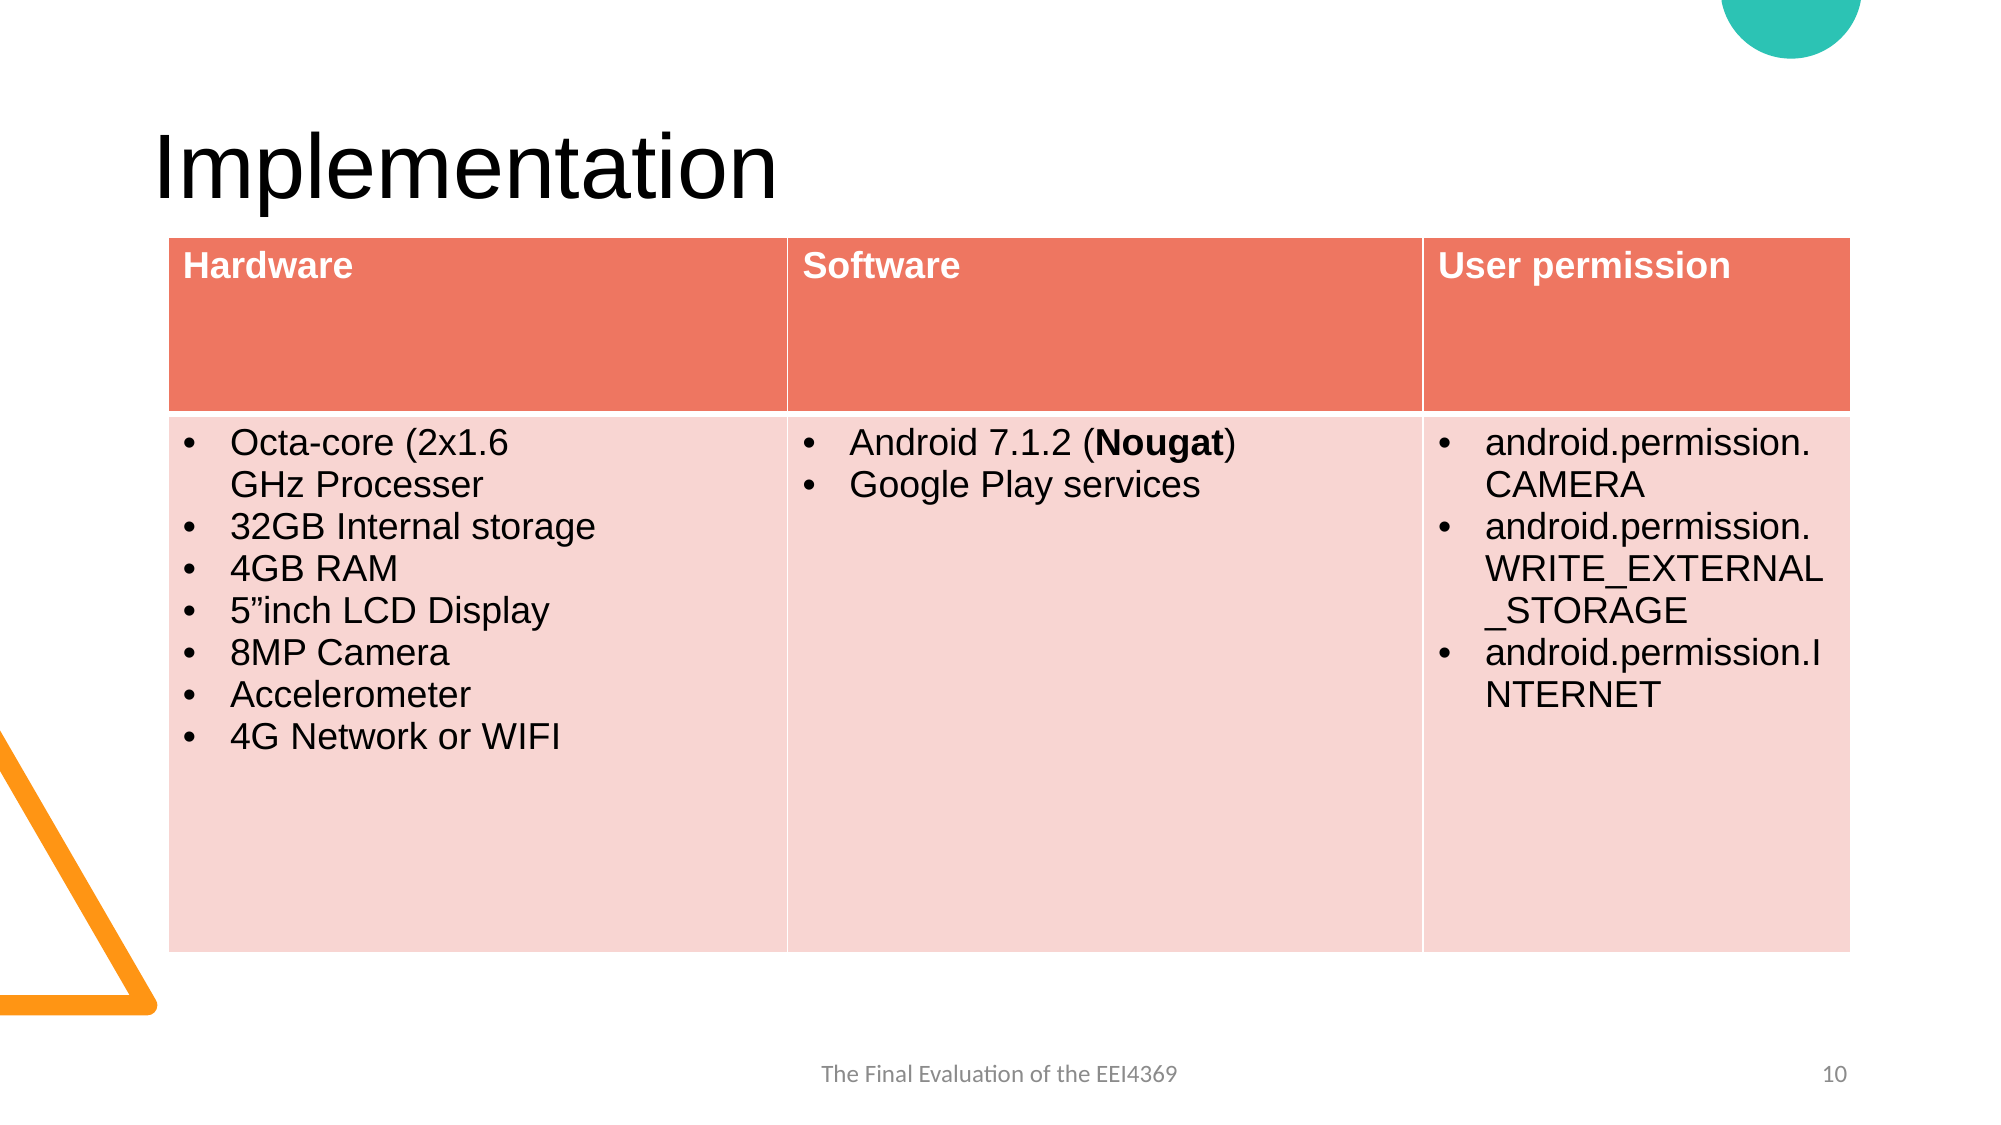

# Implementation
| Hardware | Software | User permission |
| --- | --- | --- |
| Octa-core (2x1.6 GHz Processer 32GB Internal storage 4GB RAM 5”inch LCD Display 8MP Camera Accelerometer 4G Network or WIFI | Android 7.1.2 (Nougat) Google Play services | android.permission.CAMERA android.permission.WRITE\_EXTERNAL\_STORAGE android.permission.INTERNET |
The Final Evaluation of the EEI4369
10